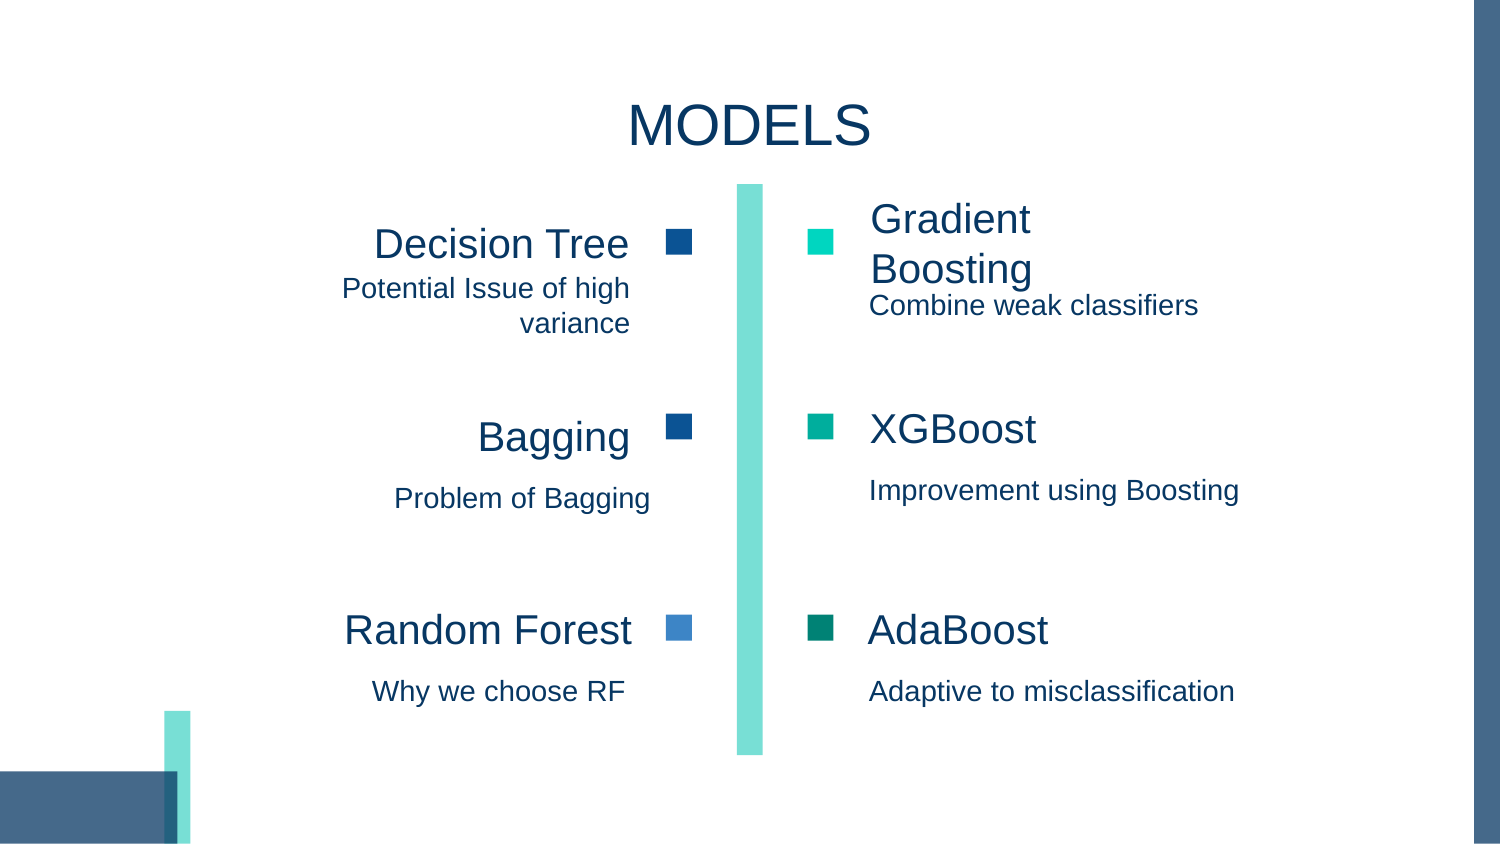

# MODELS

Decision Tree
Gradient Boosting

Combine weak classifiers
Potential Issue of high variance
XGBoost
Bagging

Improvement using Boosting
Problem of Bagging
Random Forest
AdaBoost

Adaptive to misclassification
Why we choose RF